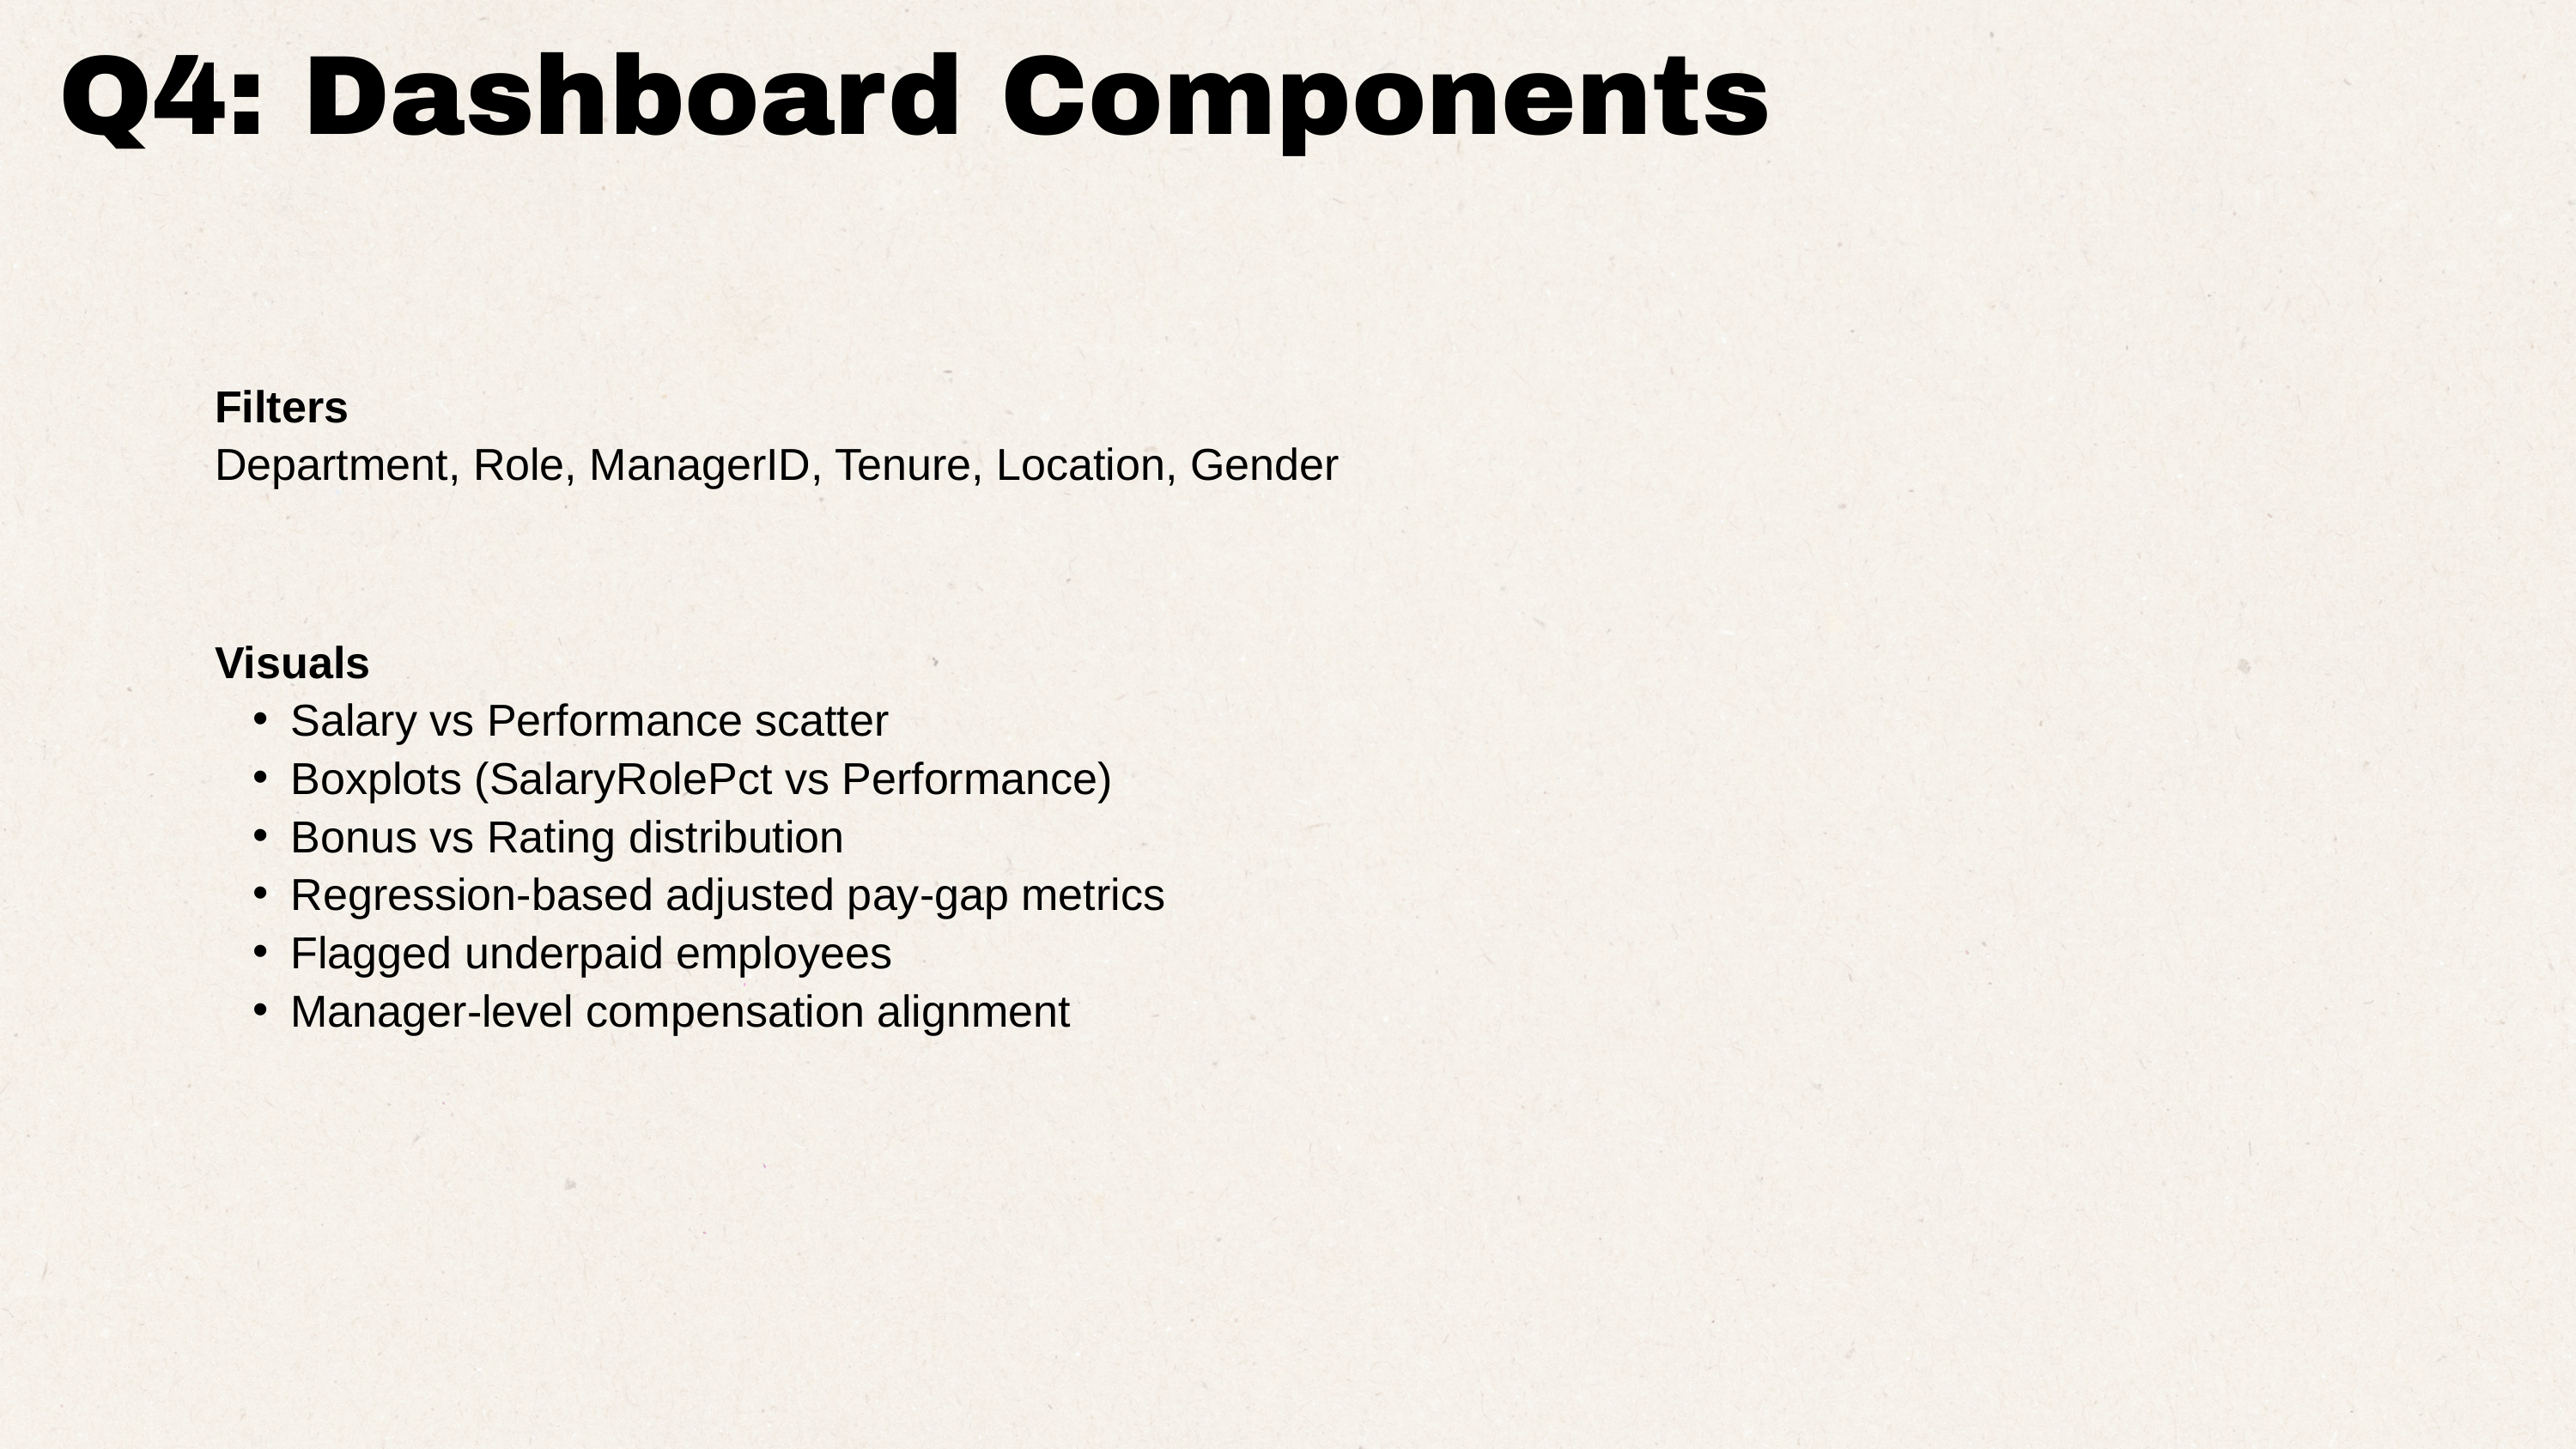

Q4: Dashboard Components

Filters
Department, Role, ManagerID, Tenure, Location, Gender

Visuals
Salary vs Performance scatter
Boxplots (SalaryRolePct vs Performance)
Bonus vs Rating distribution
Regression-based adjusted pay-gap metrics
Flagged underpaid employees
Manager-level compensation alignment